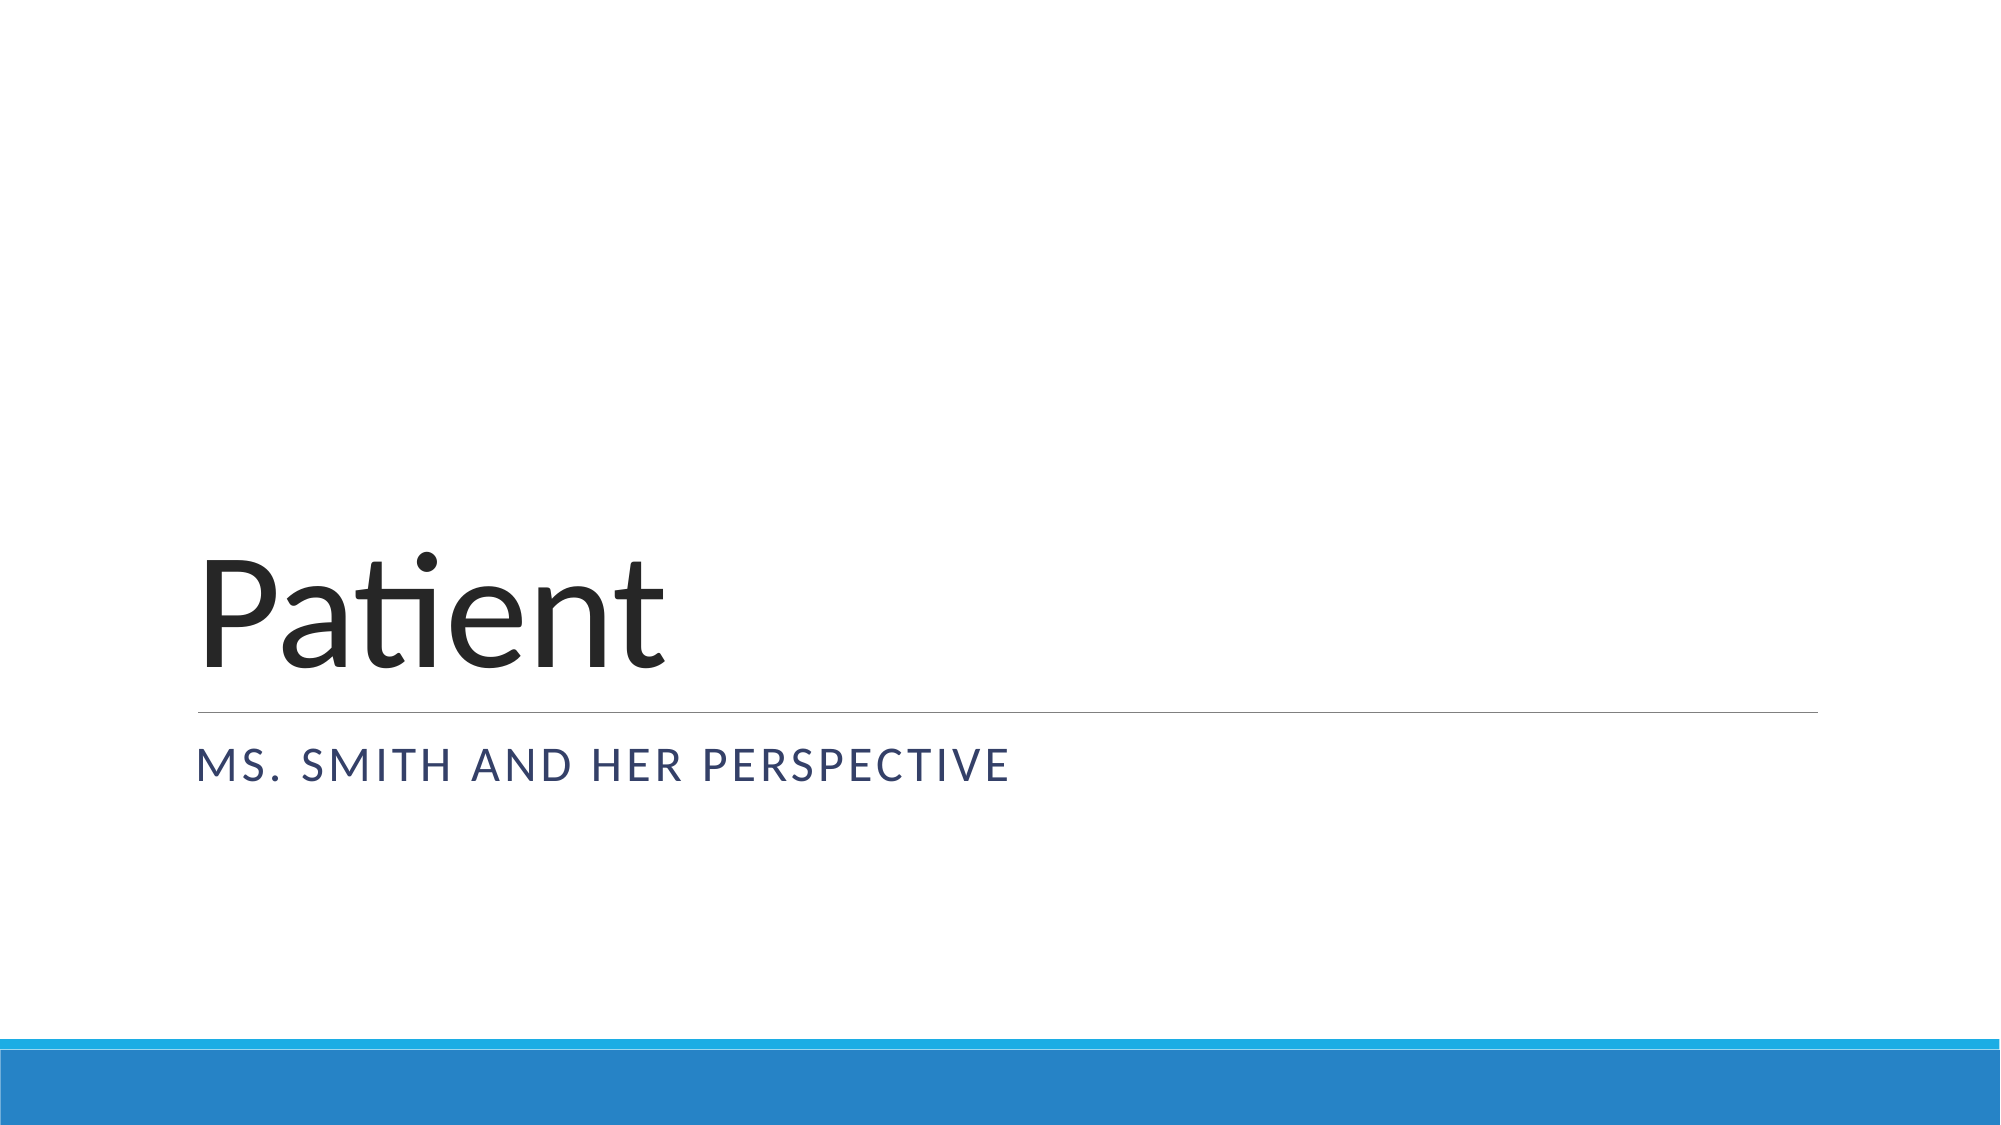

# Patient
Ms. Smith and her perspective